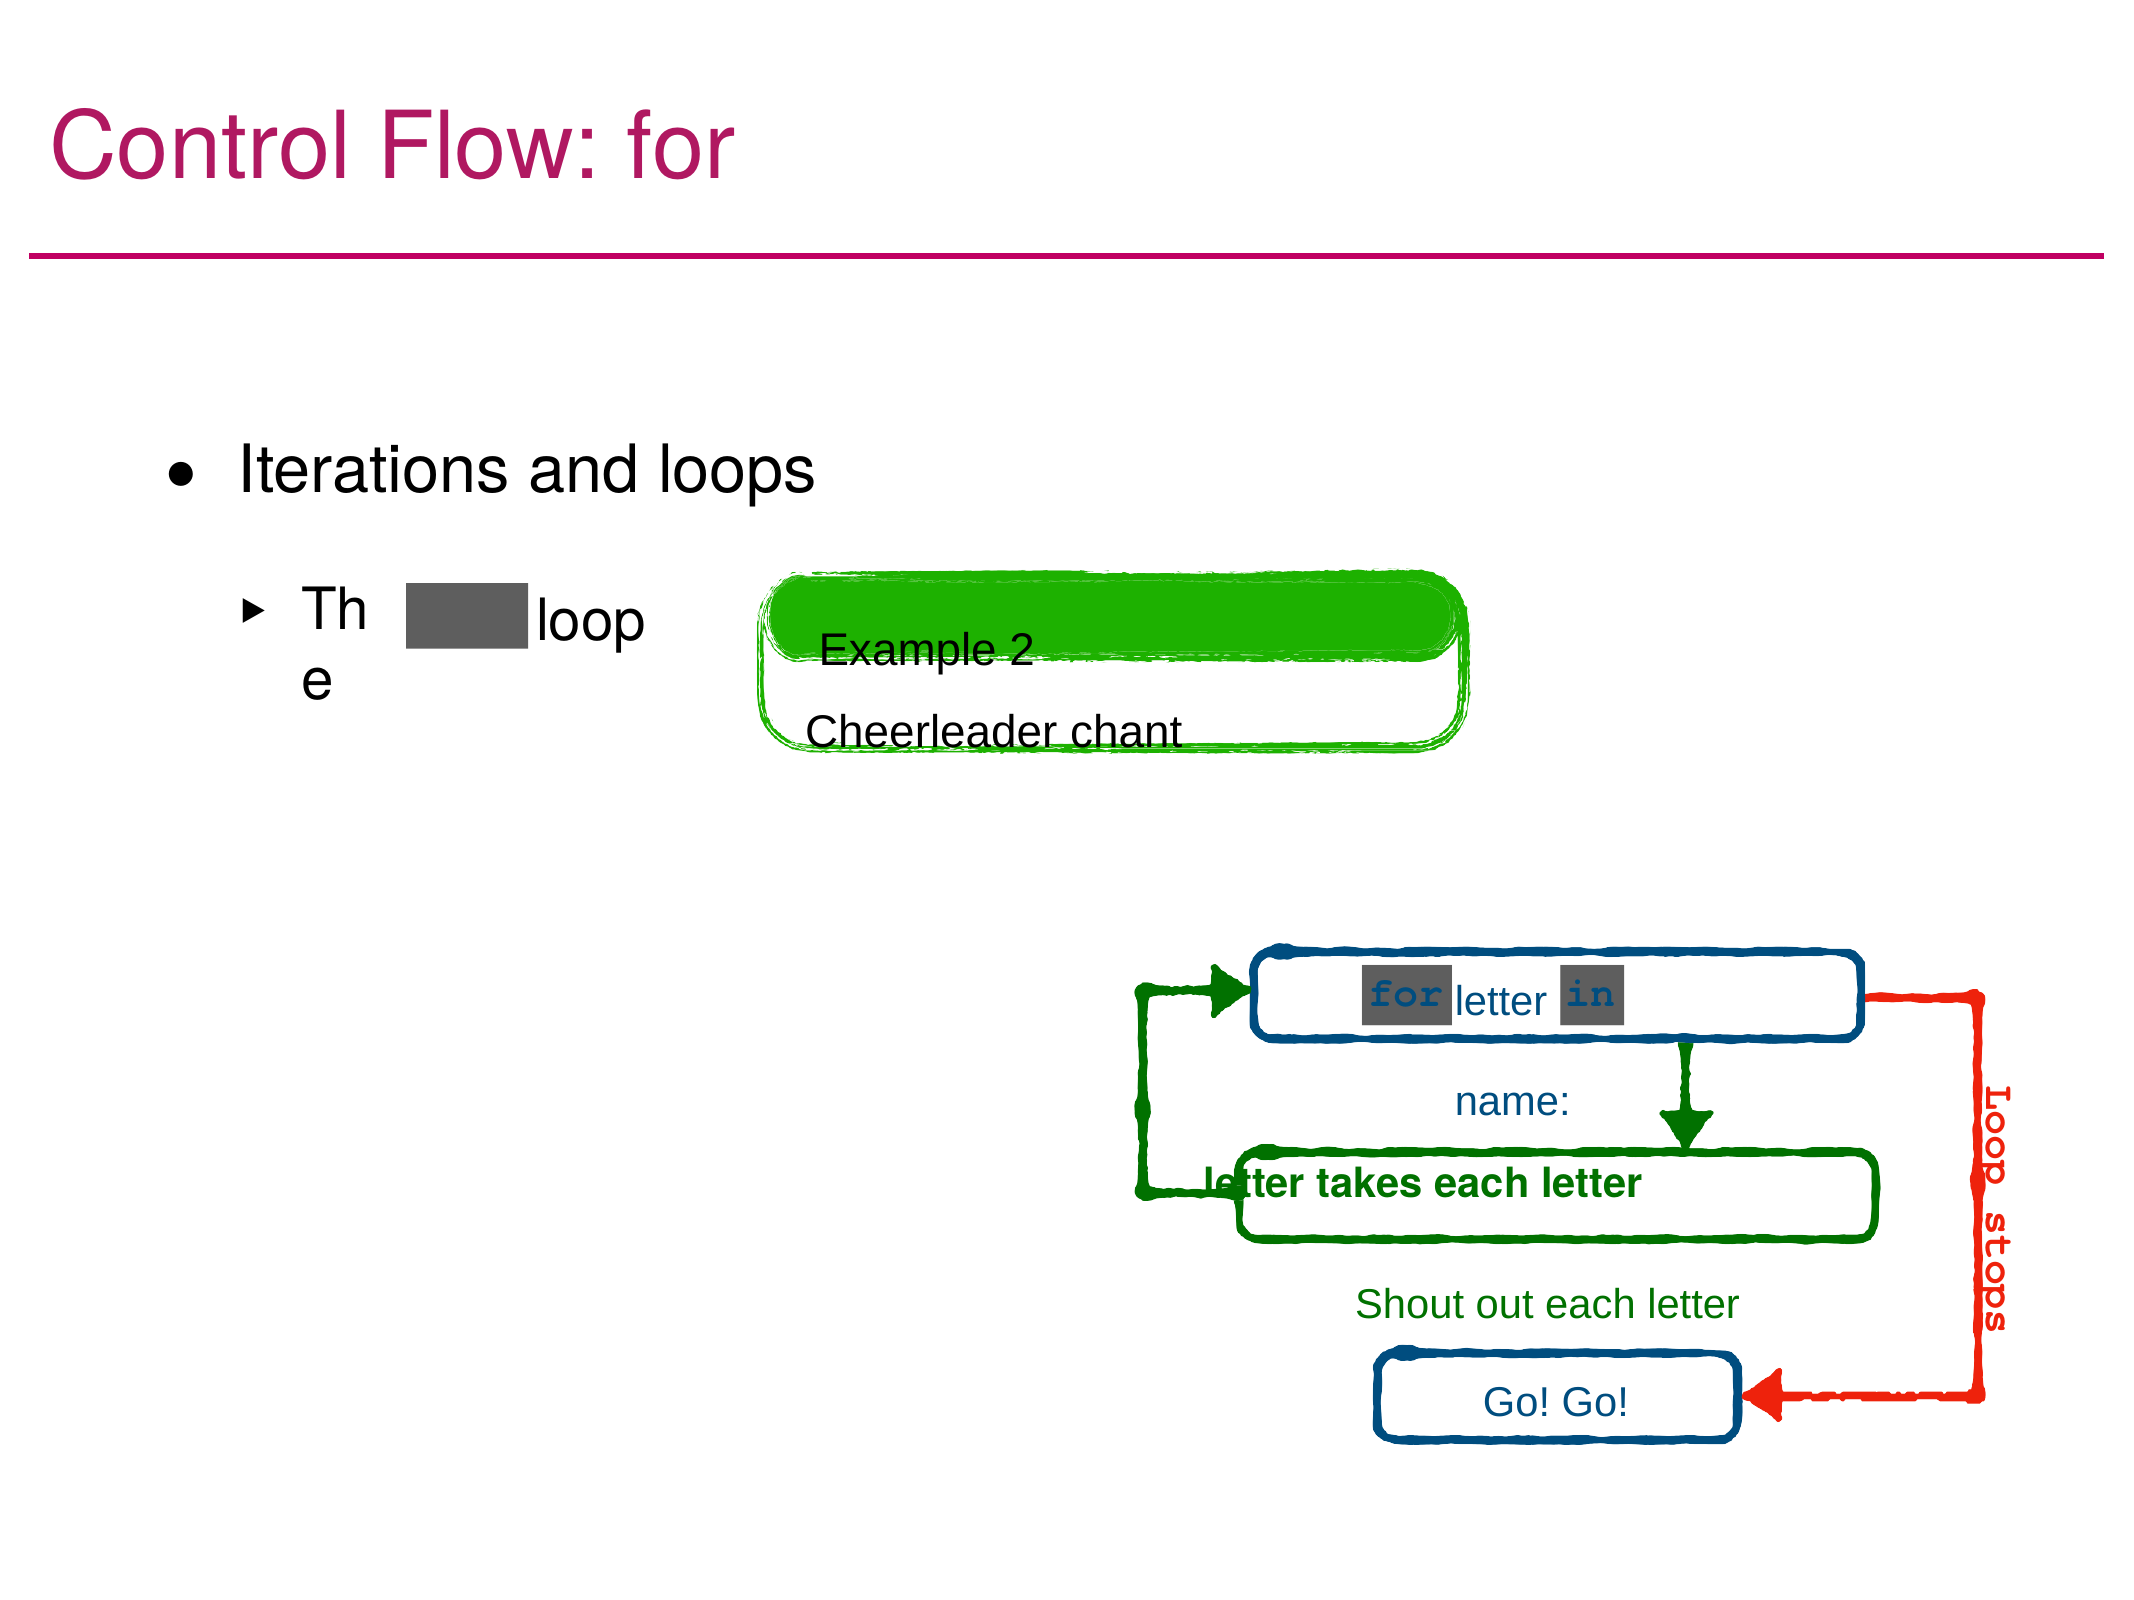

# Control Flow: for

Iterations and loops

The

loop
for

Example 2 Cheerleader chant

for
in
letter	name:
letter takes each letter

Shout out each letter

Loop stops
Go! Go!